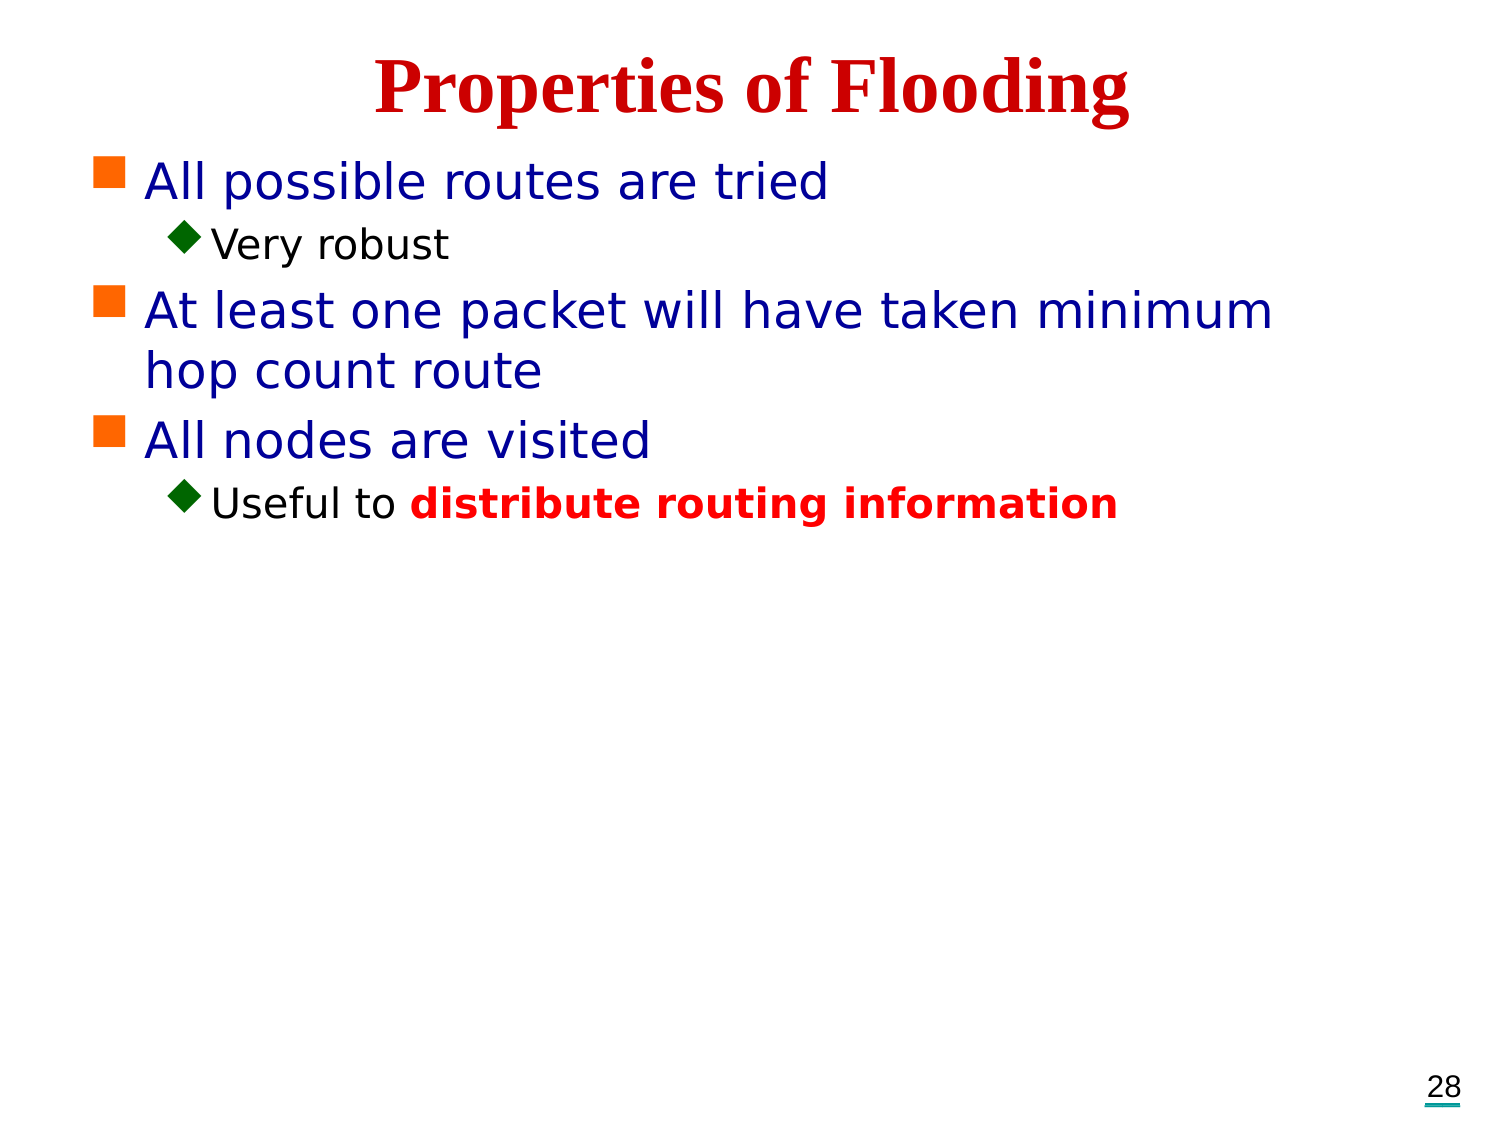

# Properties of Flooding
All possible routes are tried
Very robust
At least one packet will have taken minimum hop count route
All nodes are visited
Useful to distribute routing information